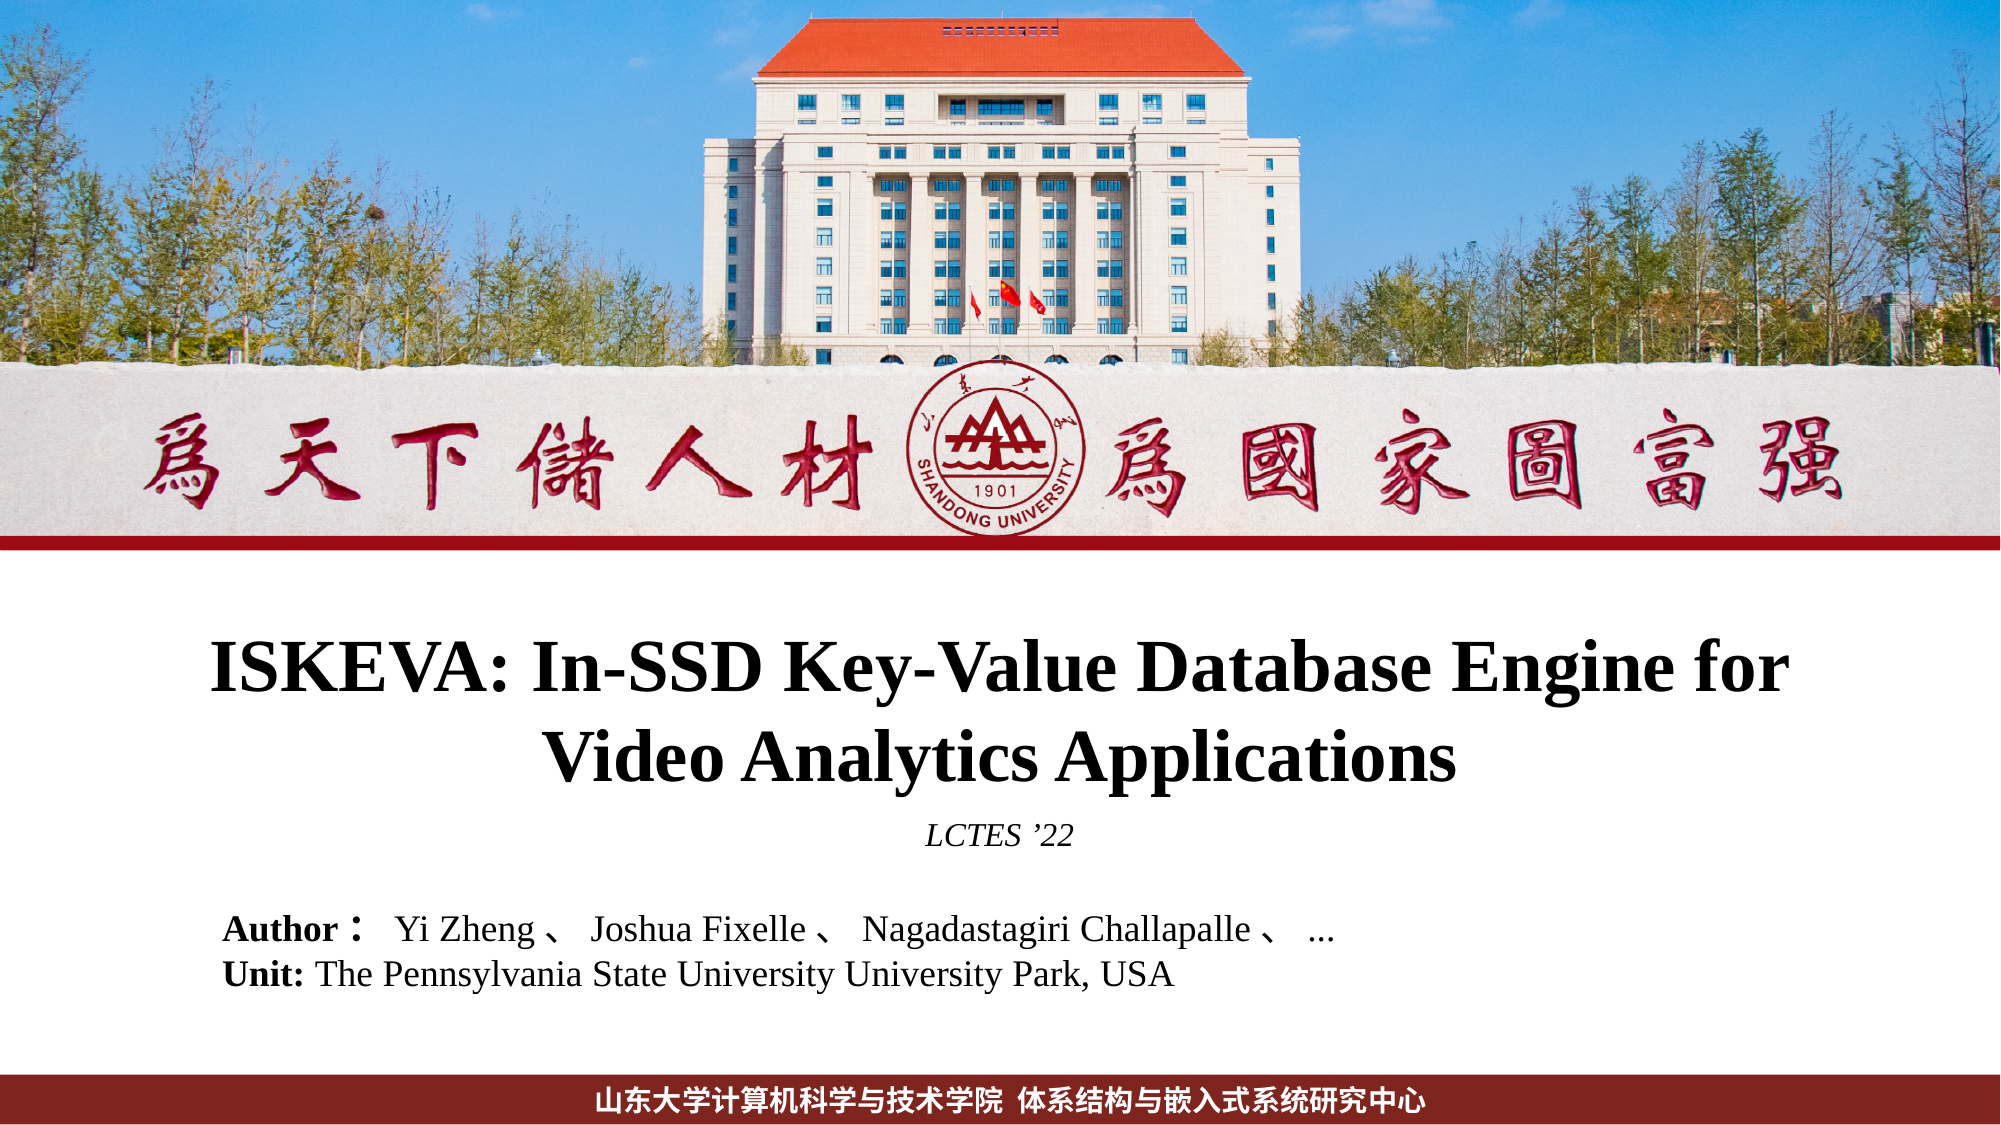

ISKEVA: In-SSD Key-Value Database Engine for Video Analytics Applications
LCTES ’22
Author：Yi Zheng、Joshua Fixelle、Nagadastagiri Challapalle、...
Unit: The Pennsylvania State University University Park, USA